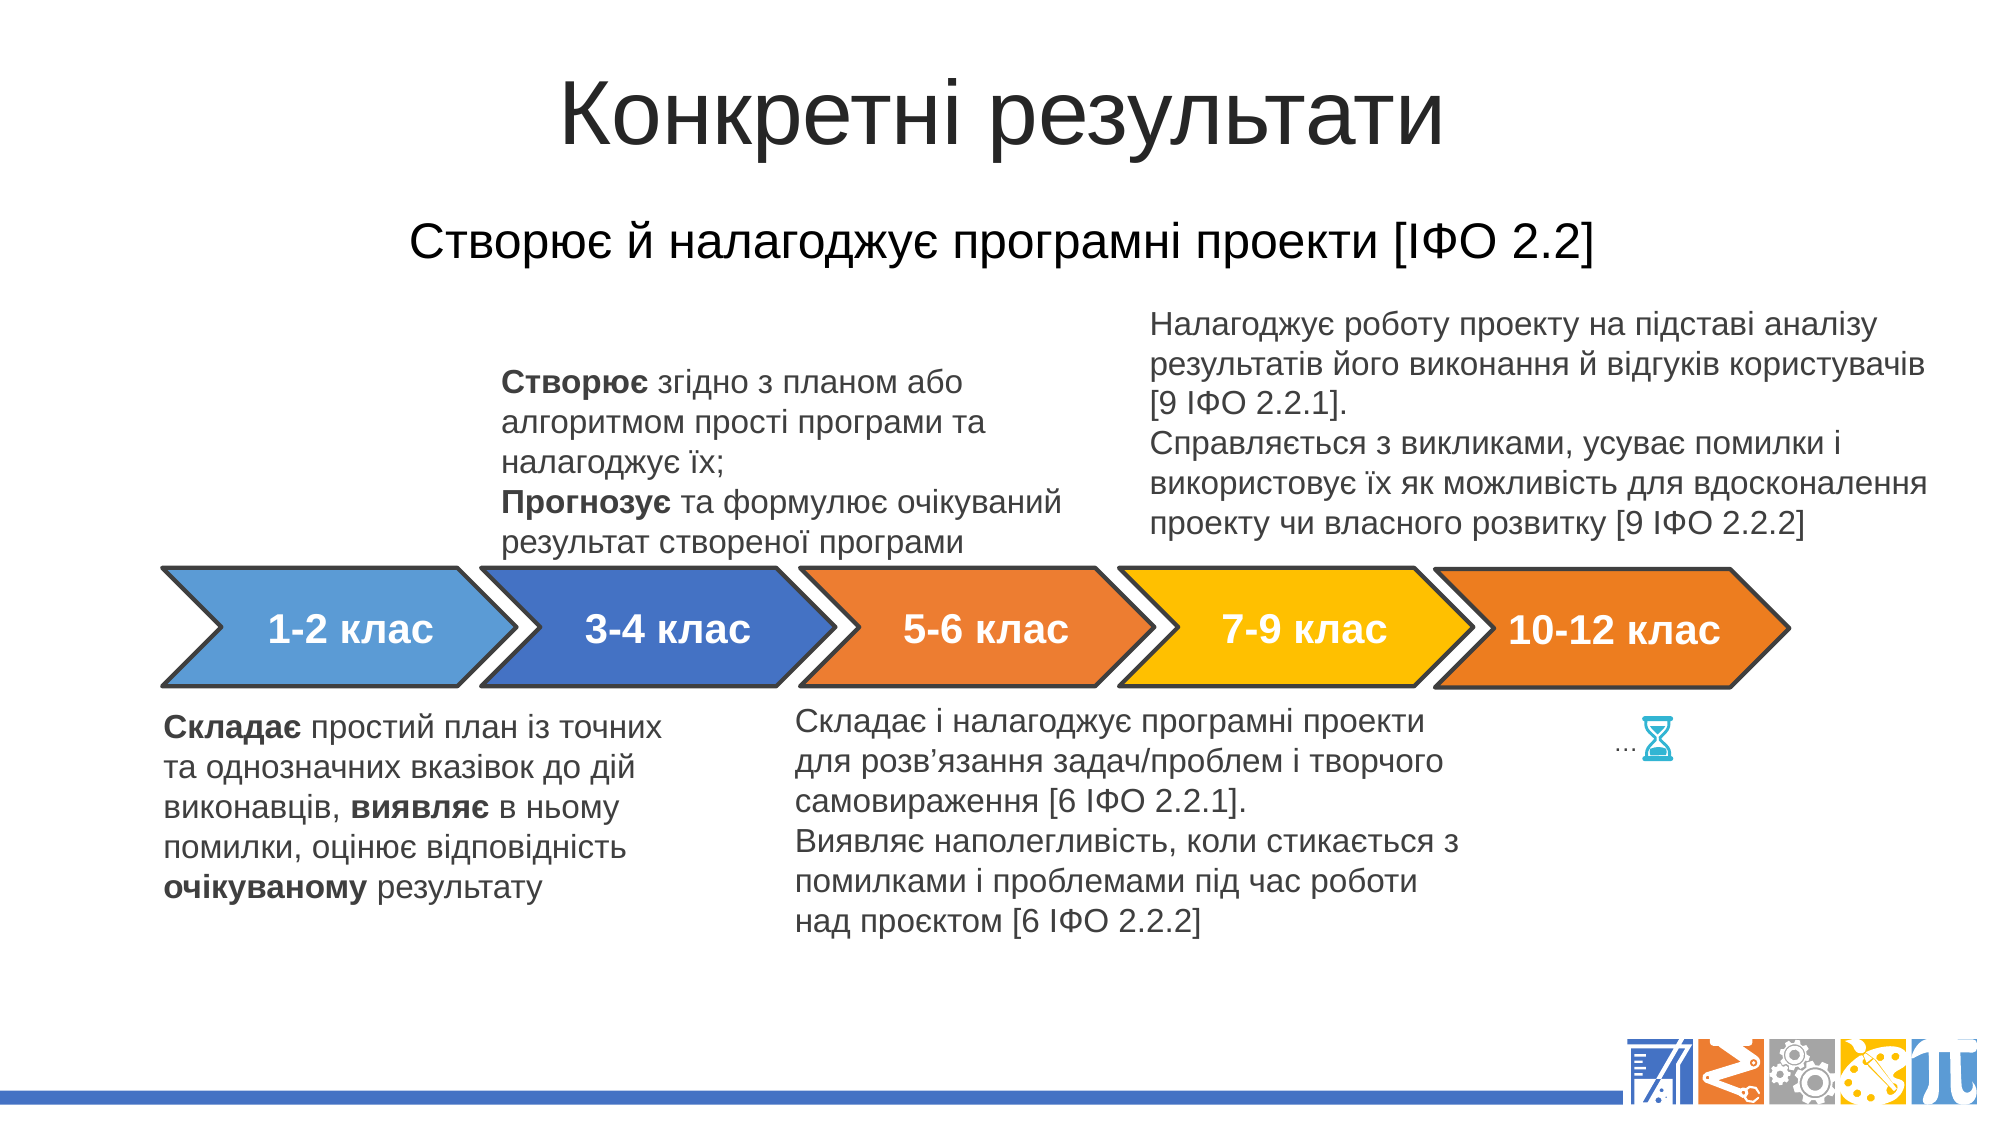

Конкретні результати
Створює й налагоджує програмні проекти [ІФО 2.2]
Налагоджує роботу проекту на підставі аналізу результатів його виконання й відгуків користувачів
[9 ІФО 2.2.1].
Справляється з викликами, усуває помилки і використовує їх як можливість для вдосконалення проекту чи власного розвитку [9 ІФО 2.2.2]
Створює згідно з планом або алгоритмом прості програми та налагоджує їх;
Прогнозує та формулює очікуваний результат створеної програми

1-2 клас
3-4 клас
5-6 клас
7-9 клас
10-12 клас
Складає і налагоджує програмні проекти для розв’язання задач/проблем і творчого самовираження [6 ІФО 2.2.1].
Виявляє наполегливість, коли стикається з помилками і проблемами під час роботи над проєктом [6 ІФО 2.2.2]
Складає простий план із точних та однозначних вказівок до дій виконавців, виявляє в ньому помилки, оцінює відповідність очікуваному результату

…